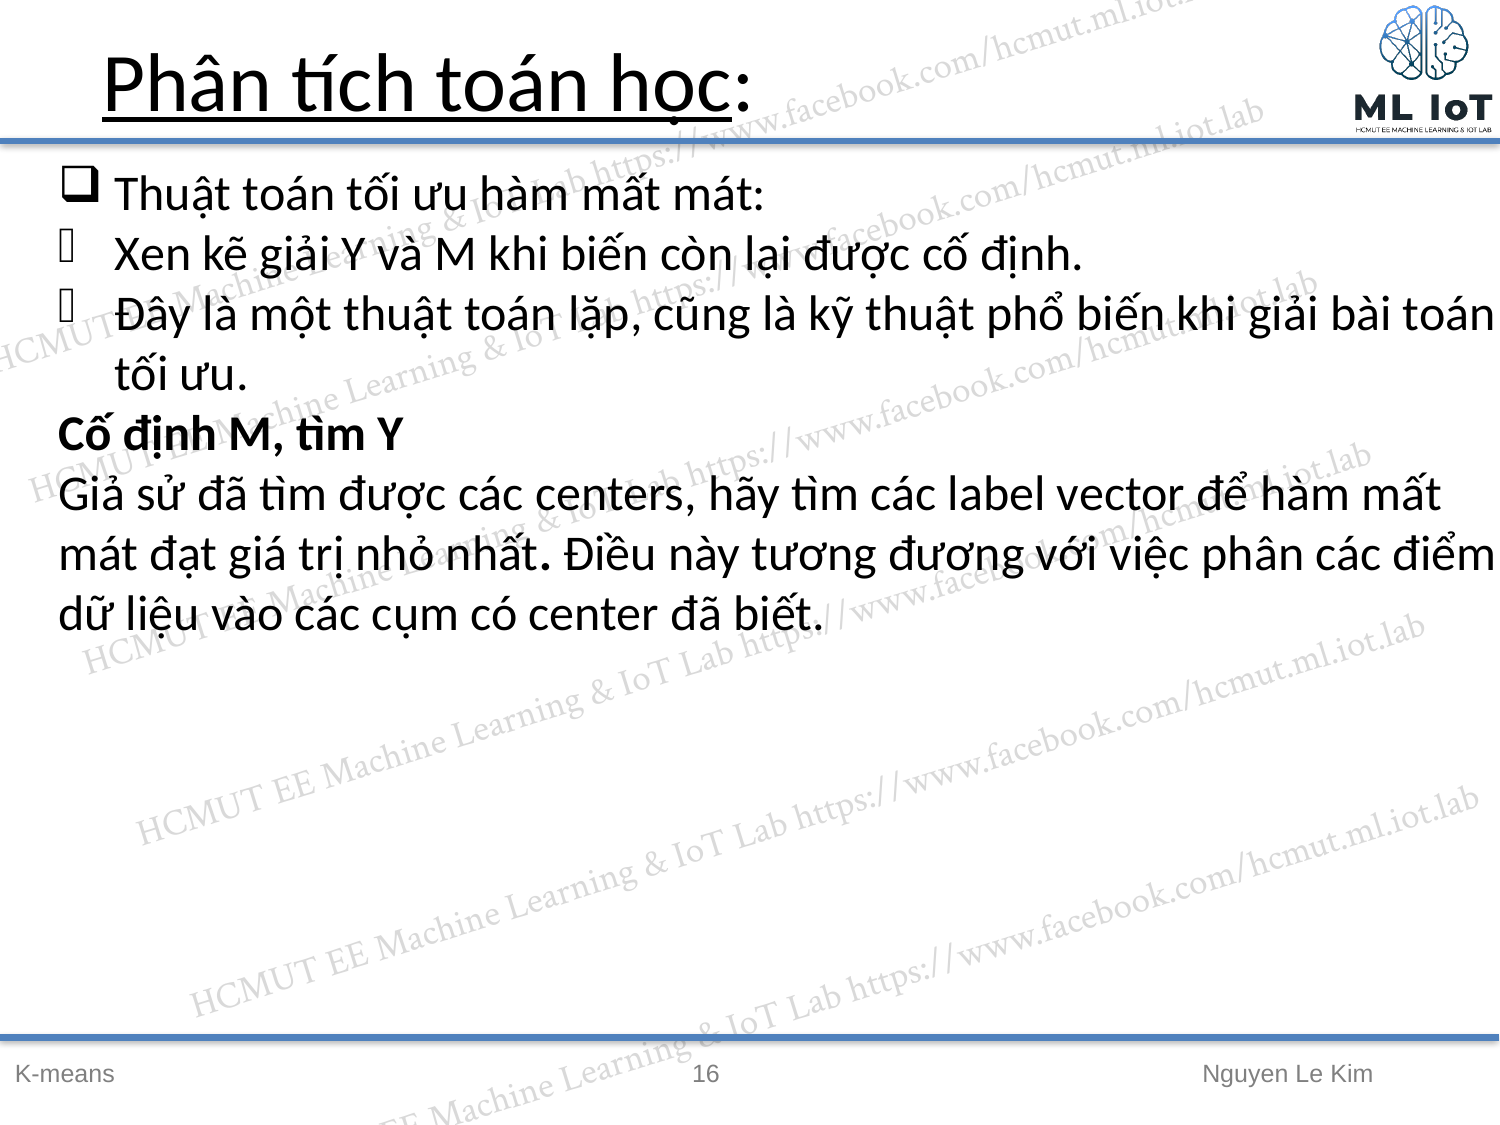

Phân tích toán học:
Thuật toán tối ưu hàm mất mát:
Xen kẽ giải Y và M khi biến còn lại được cố định.
Đây là một thuật toán lặp, cũng là kỹ thuật phổ biến khi giải bài toán tối ưu.
Cố định M, tìm Y
Giả sử đã tìm được các centers, hãy tìm các label vector để hàm mất mát đạt giá trị nhỏ nhất. Điều này tương đương với việc phân các điểm dữ liệu vào các cụm có center đã biết.
Nguyen Le Kim
K-means
16